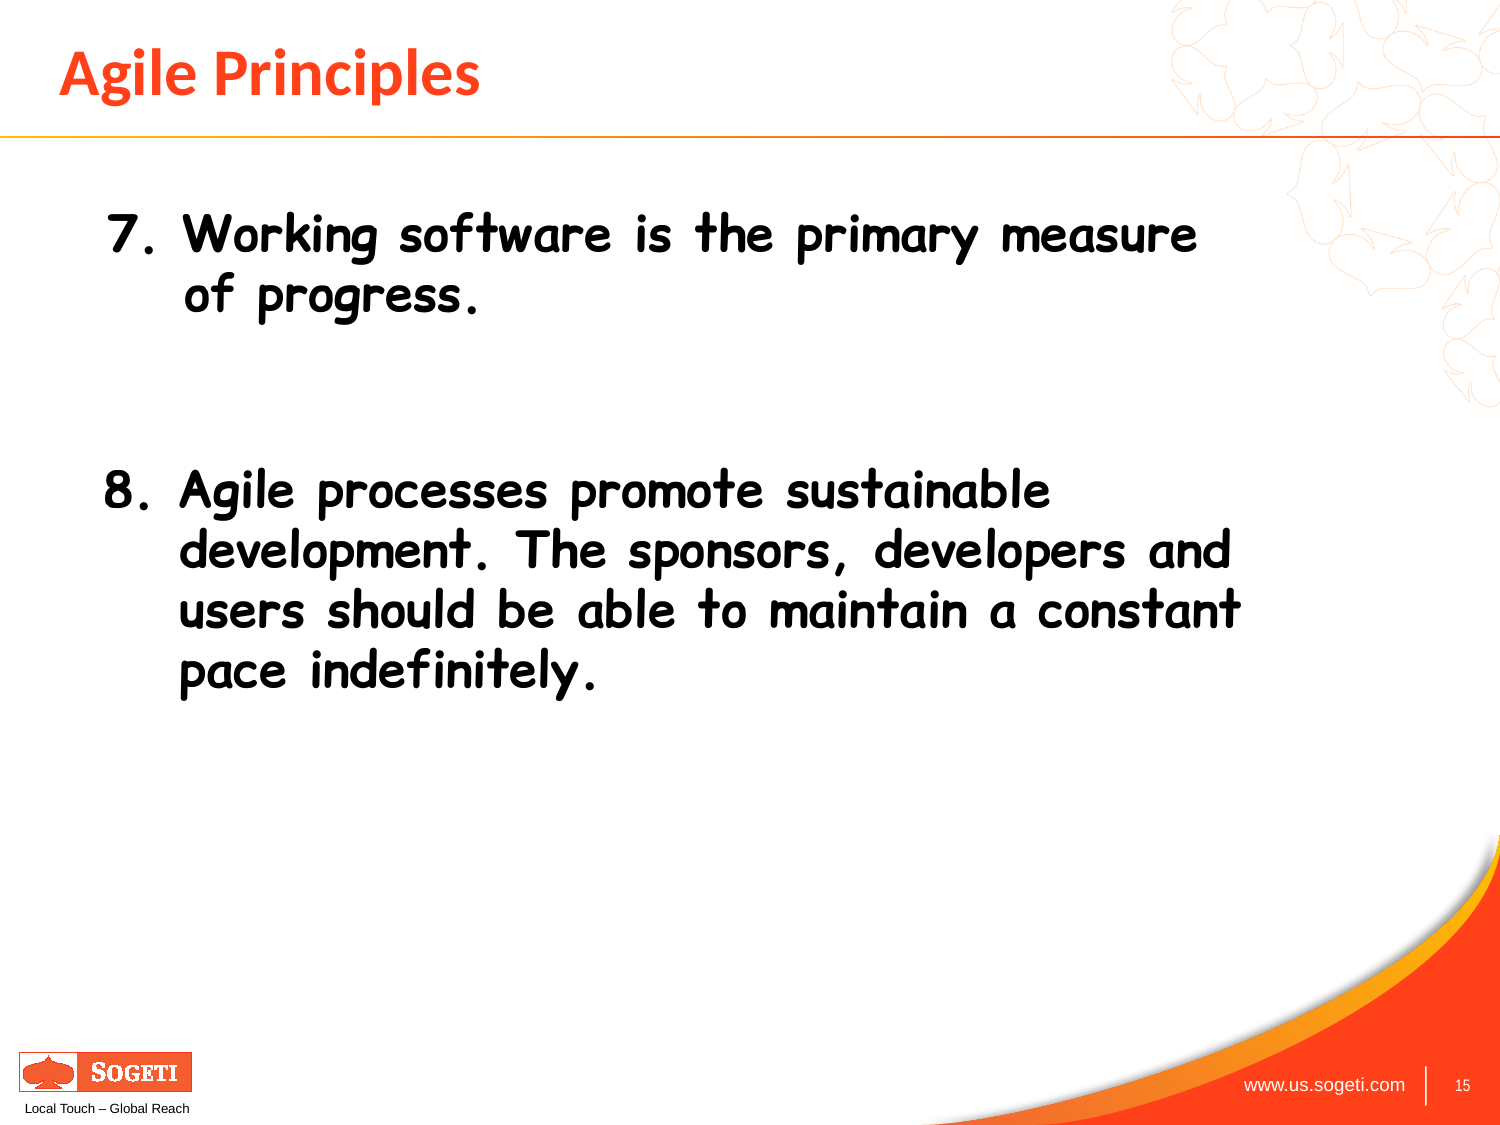

# Agile Principles
7. Working software is the primary measure of progress.

8. Agile processes promote sustainable development. The sponsors, developers and users should be able to maintain a constant pace indefinitely.